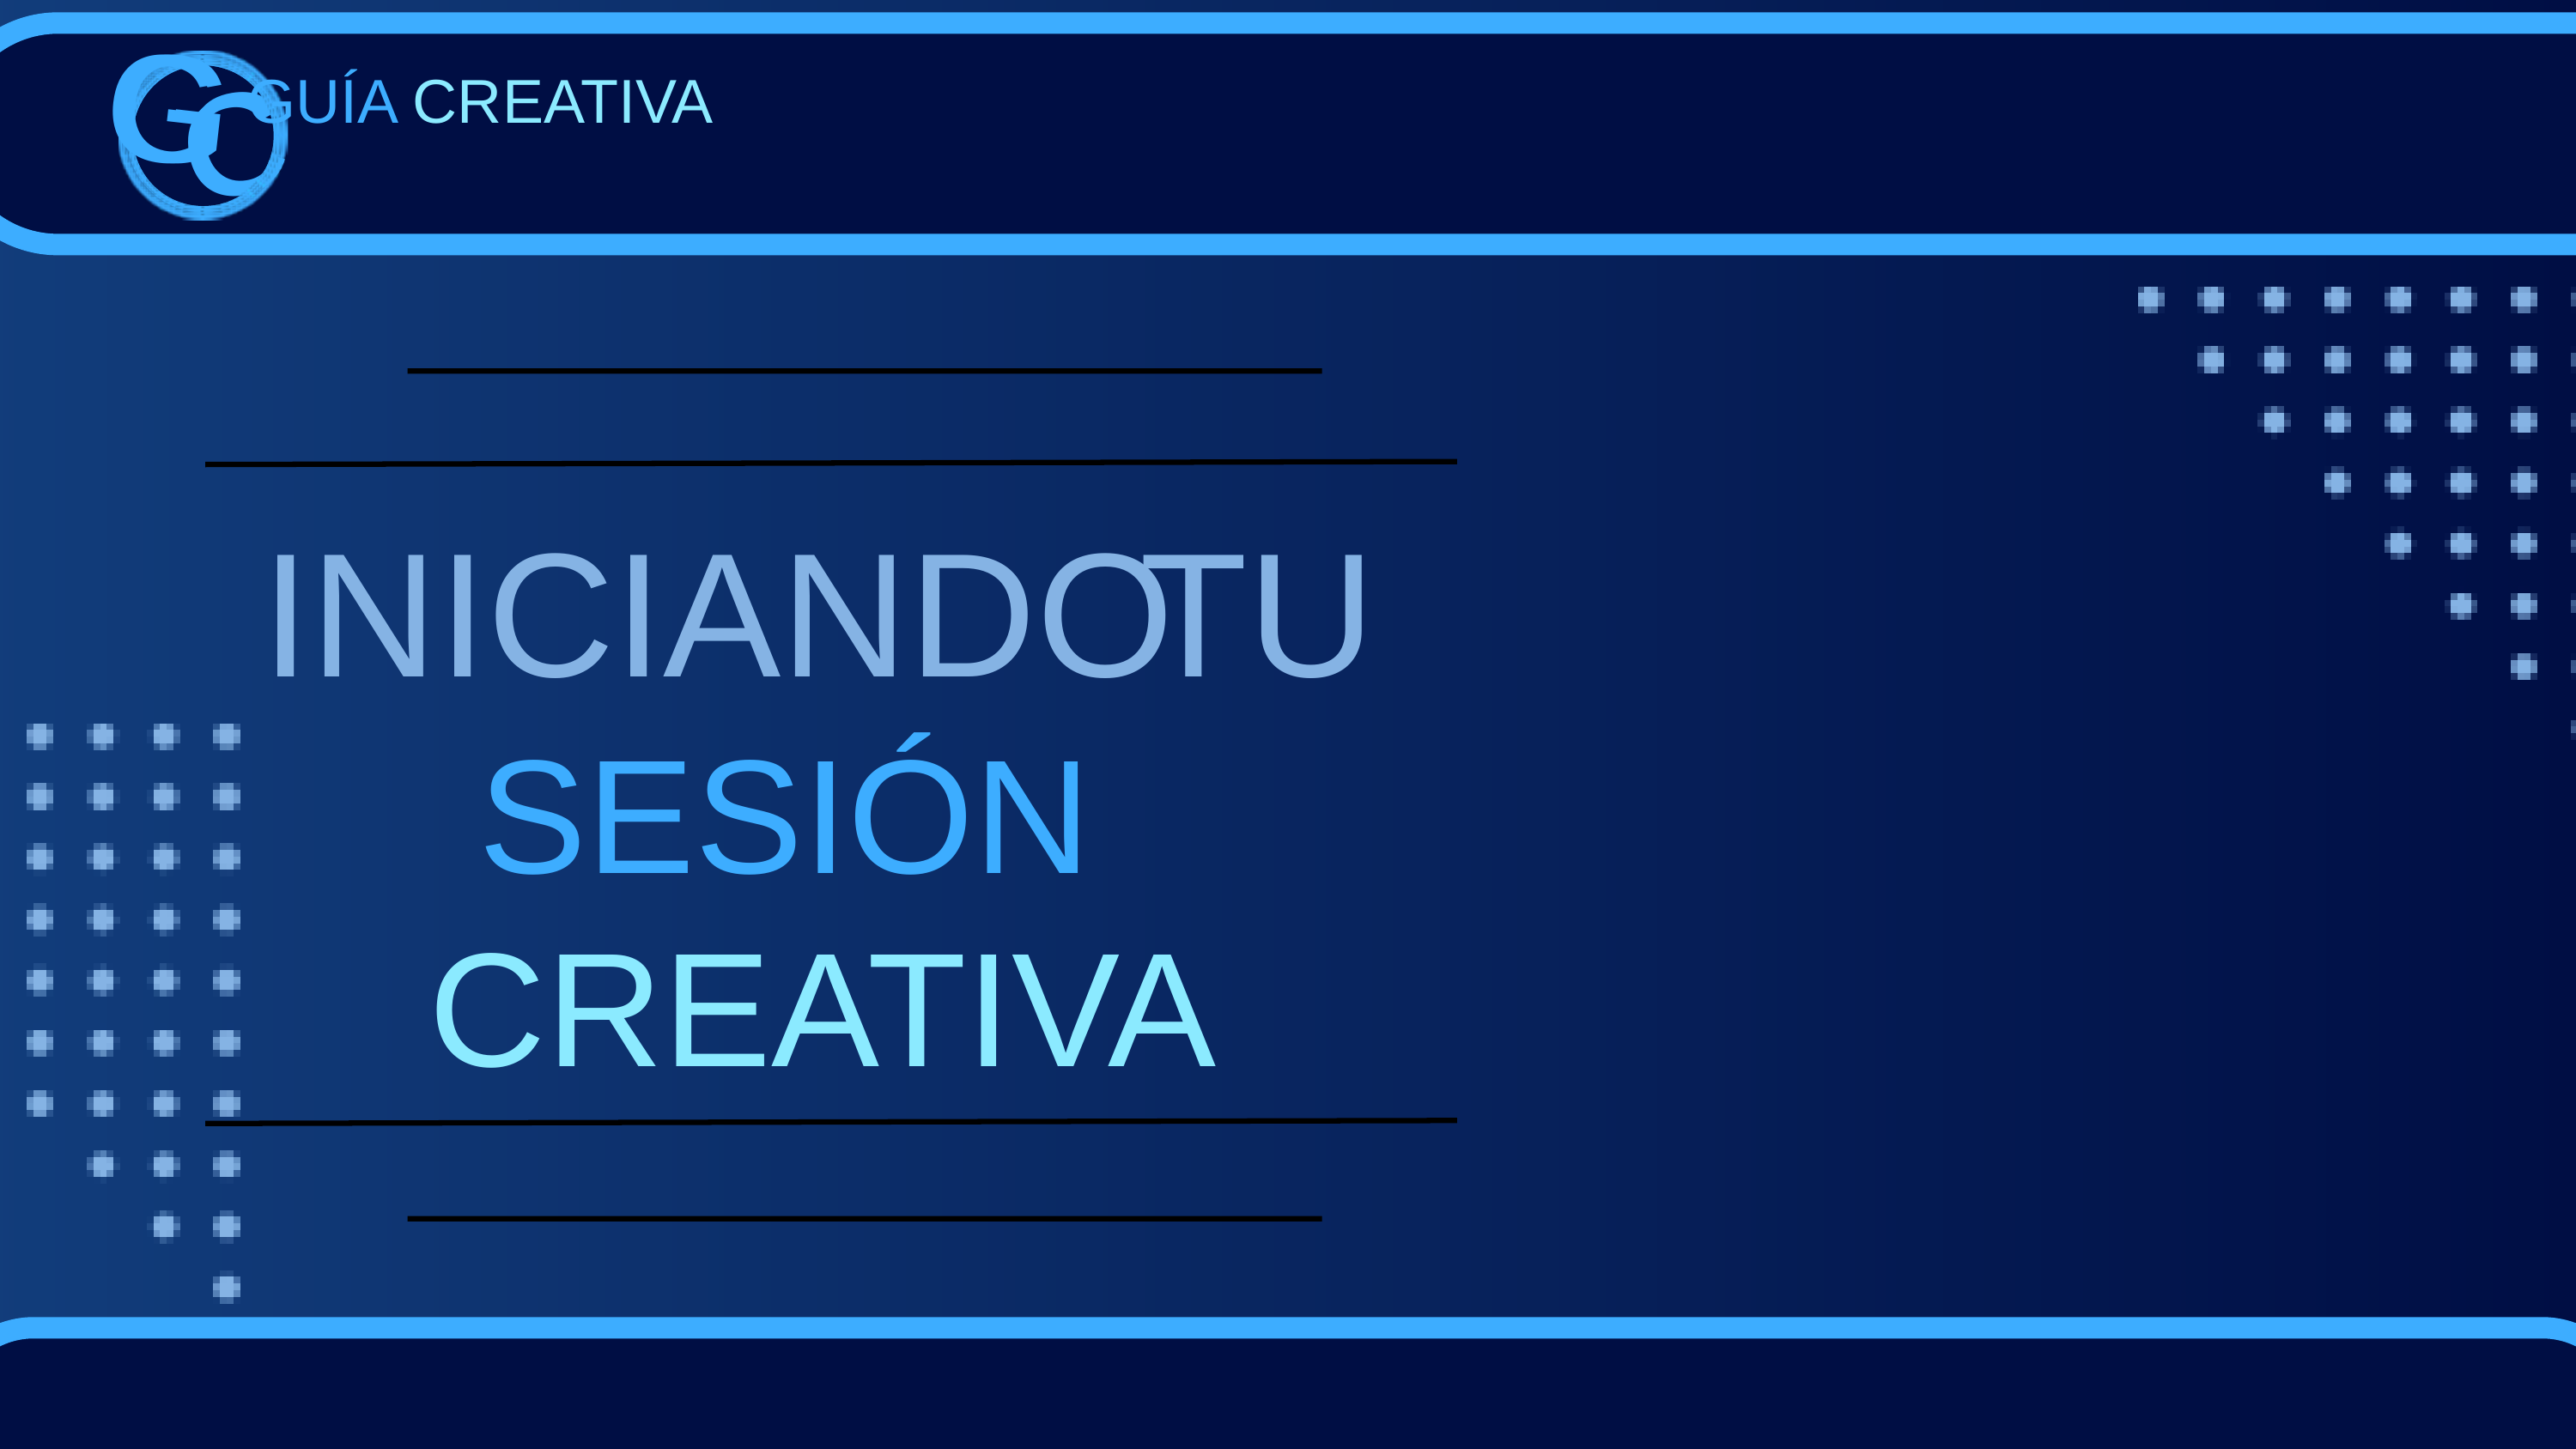

G
G

C
C
GUÍA CREATIVA

INICIANDO
TU
 SESIÓN

CREATIVA